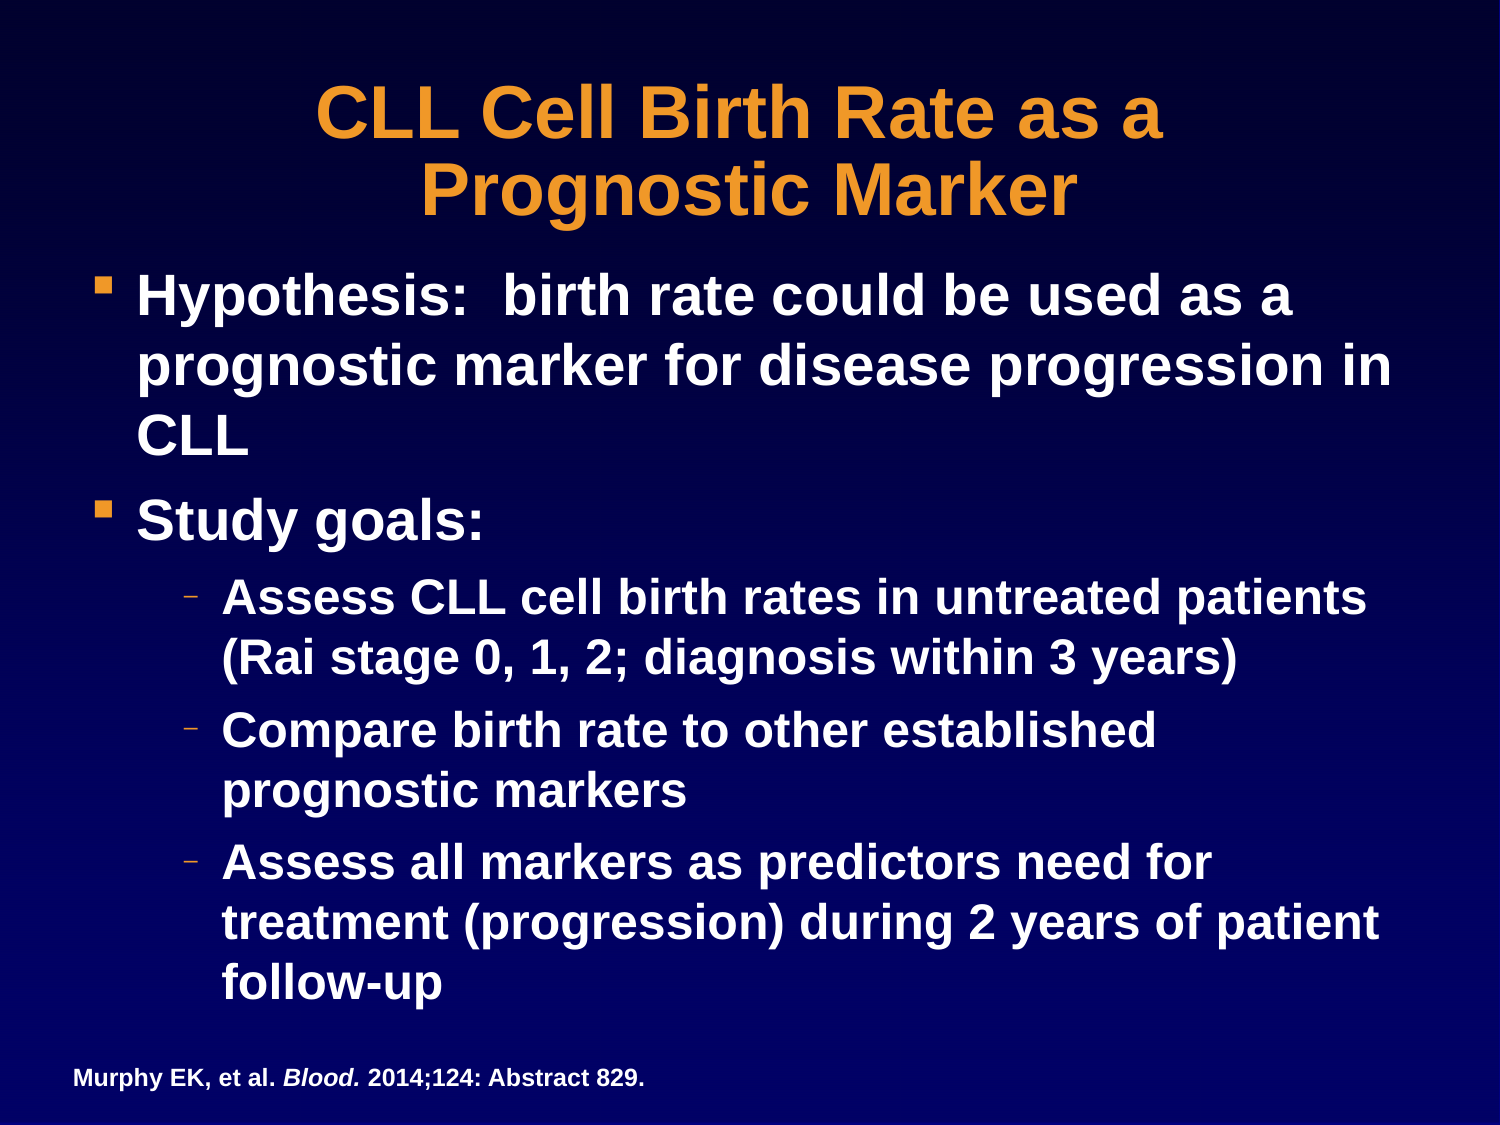

# CLL Cell Birth Rate as a Prognostic Marker
Hypothesis:  birth rate could be used as a prognostic marker for disease progression in CLL
Study goals:
Assess CLL cell birth rates in untreated patients (Rai stage 0, 1, 2; diagnosis within 3 years)
Compare birth rate to other established prognostic markers
Assess all markers as predictors need for treatment (progression) during 2 years of patient follow-up
Murphy EK, et al. Blood. 2014;124: Abstract 829.